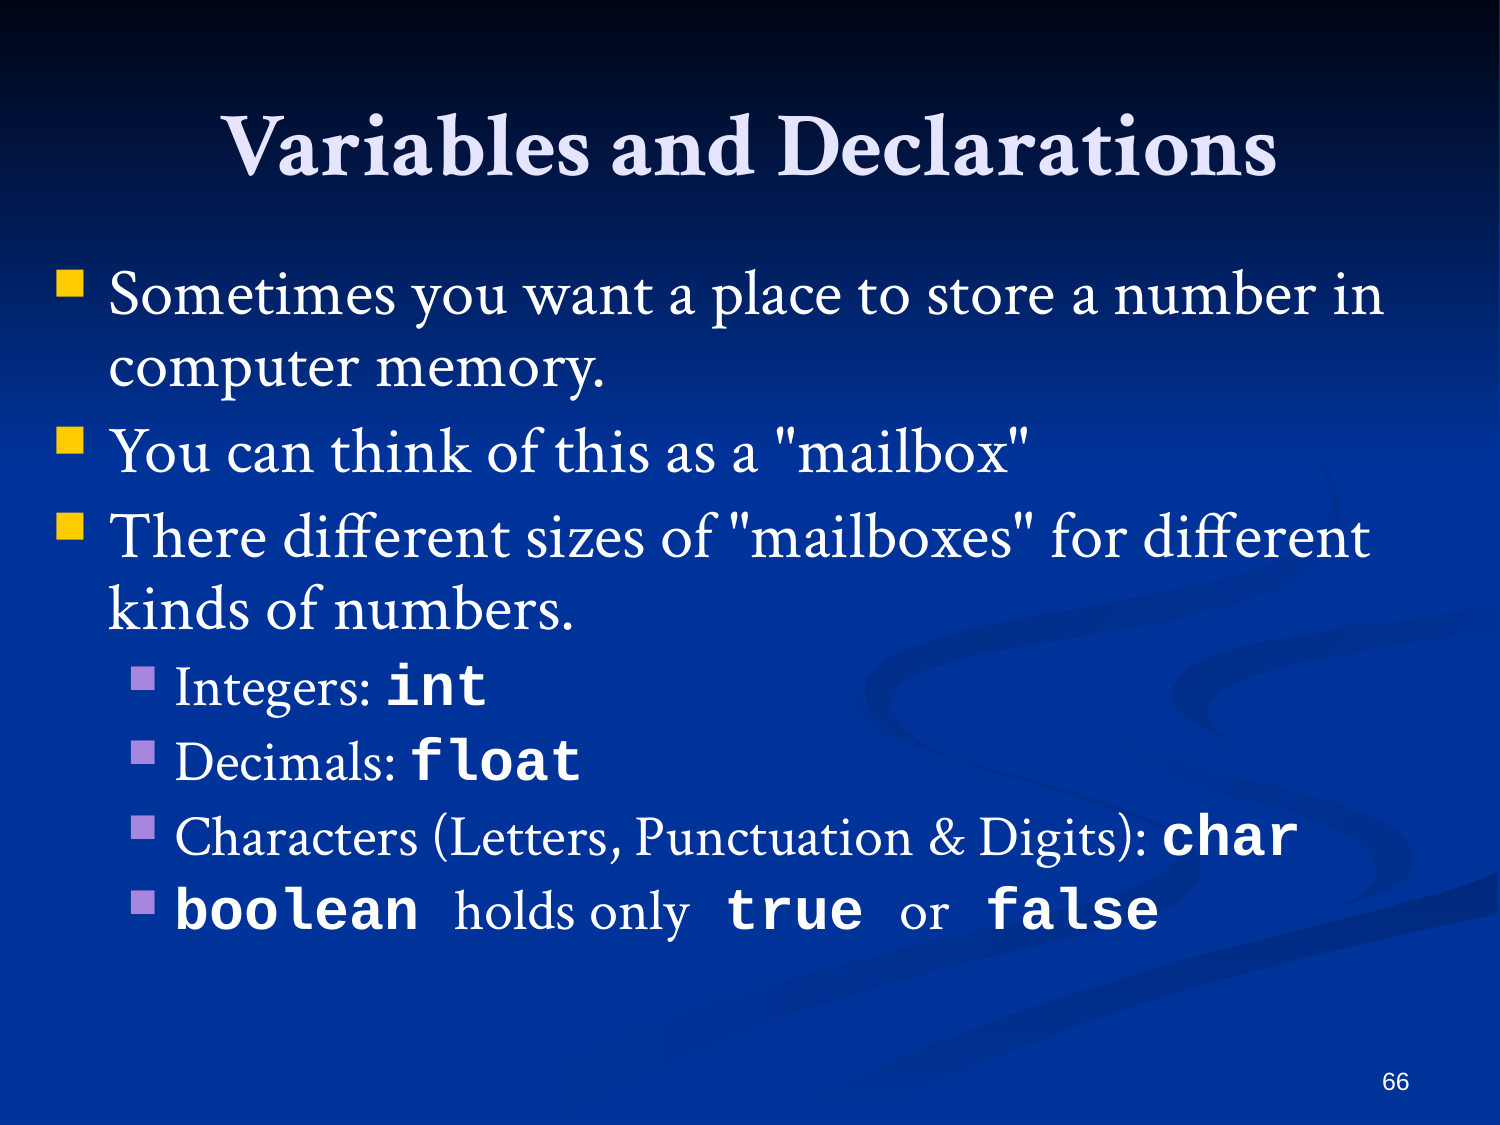

# Variables and Declarations
Sometimes you want a place to store a number in computer memory.
You can think of this as a "mailbox"
There different sizes of "mailboxes" for different kinds of numbers.
Integers: int
Decimals: float
Characters (Letters, Punctuation & Digits): char
boolean holds only true or false
66